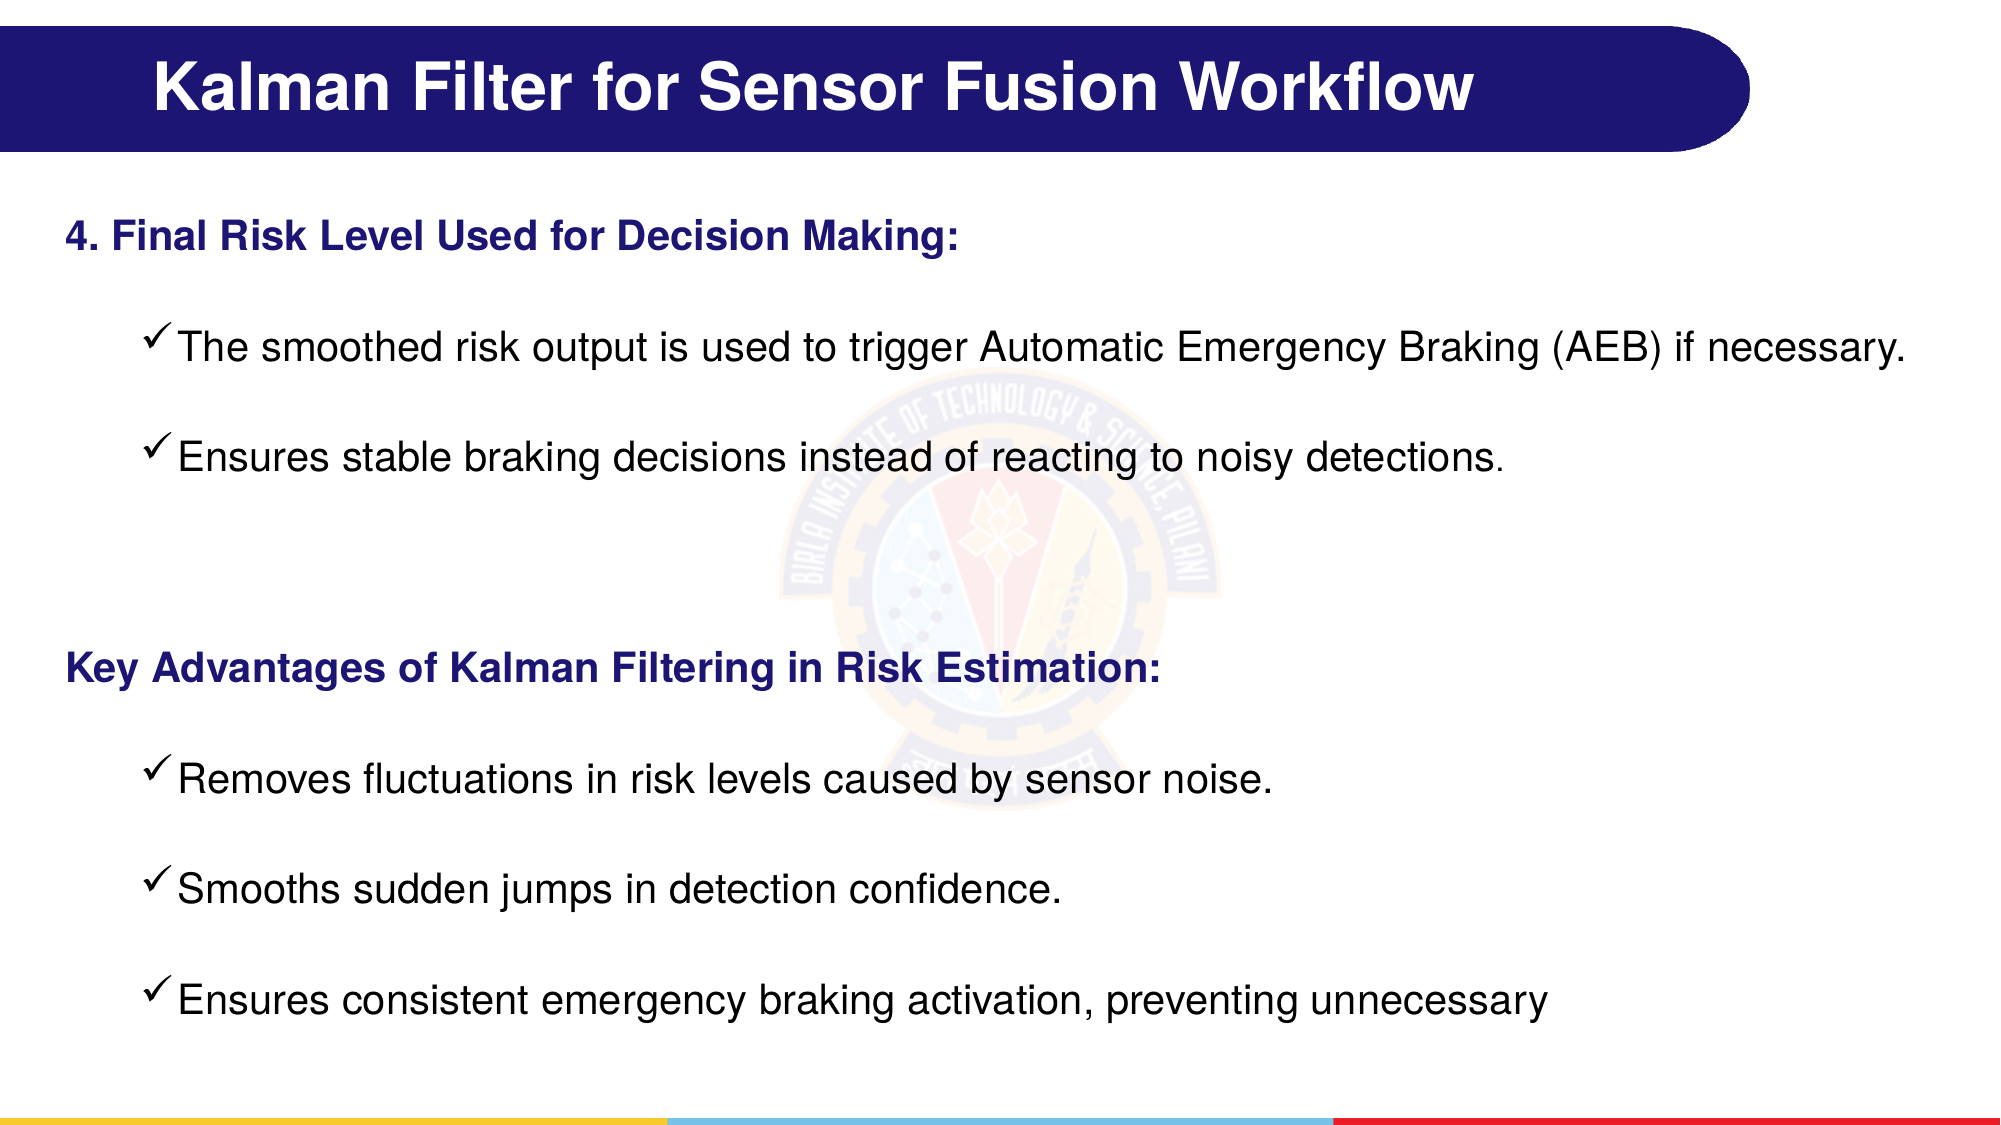

# Kalman Filter for Sensor Fusion Workflow
4. Final Risk Level Used for Decision Making:
The smoothed risk output is used to trigger Automatic Emergency Braking (AEB) if necessary.
Ensures stable braking decisions instead of reacting to noisy detections.

Key Advantages of Kalman Filtering in Risk Estimation:
Removes fluctuations in risk levels caused by sensor noise.
Smooths sudden jumps in detection confidence.
Ensures consistent emergency braking activation, preventing unnecessary